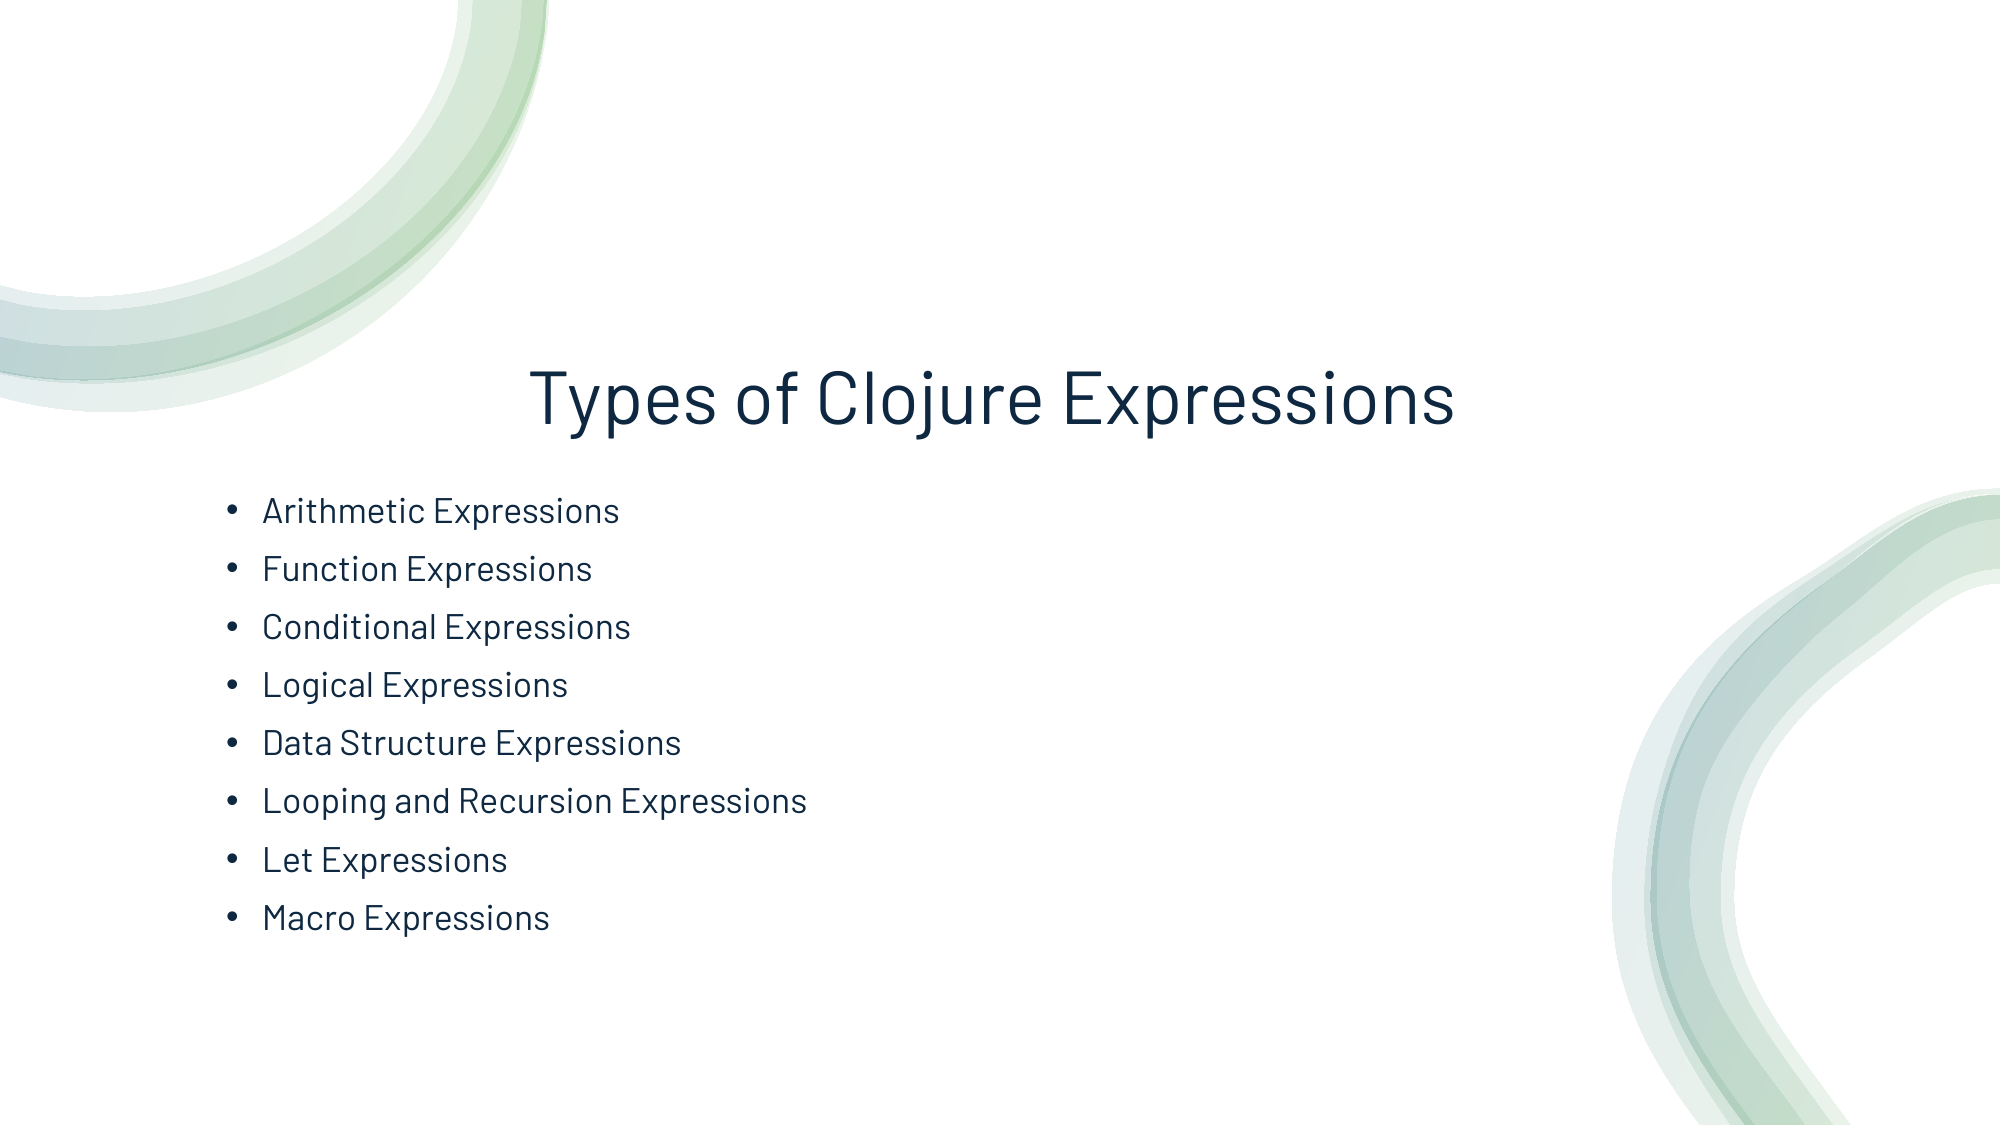

# Types of Clojure Expressions
Arithmetic Expressions
Function Expressions
Conditional Expressions
Logical Expressions
Data Structure Expressions
Looping and Recursion Expressions
Let Expressions
Macro Expressions